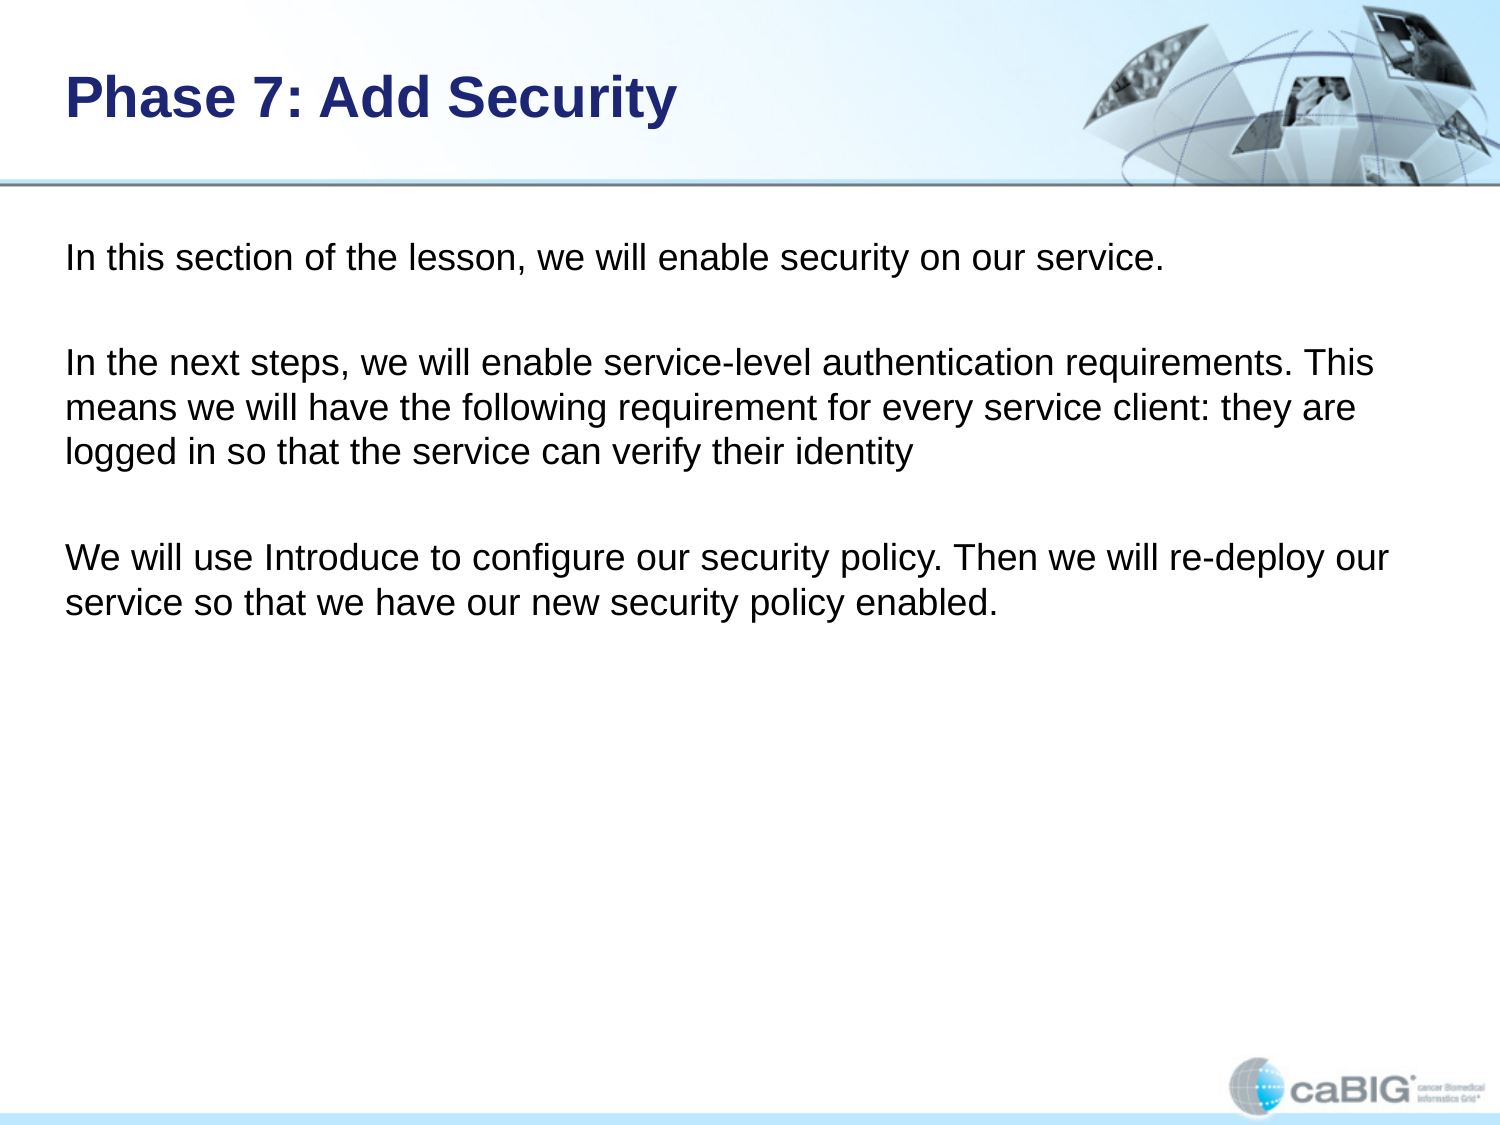

# Phase 7: Add Security
In this section of the lesson, we will enable security on our service.

In the next steps, we will enable service-level authentication requirements. This means we will have the following requirement for every service client: they are logged in so that the service can verify their identity

We will use Introduce to configure our security policy. Then we will re-deploy our service so that we have our new security policy enabled.